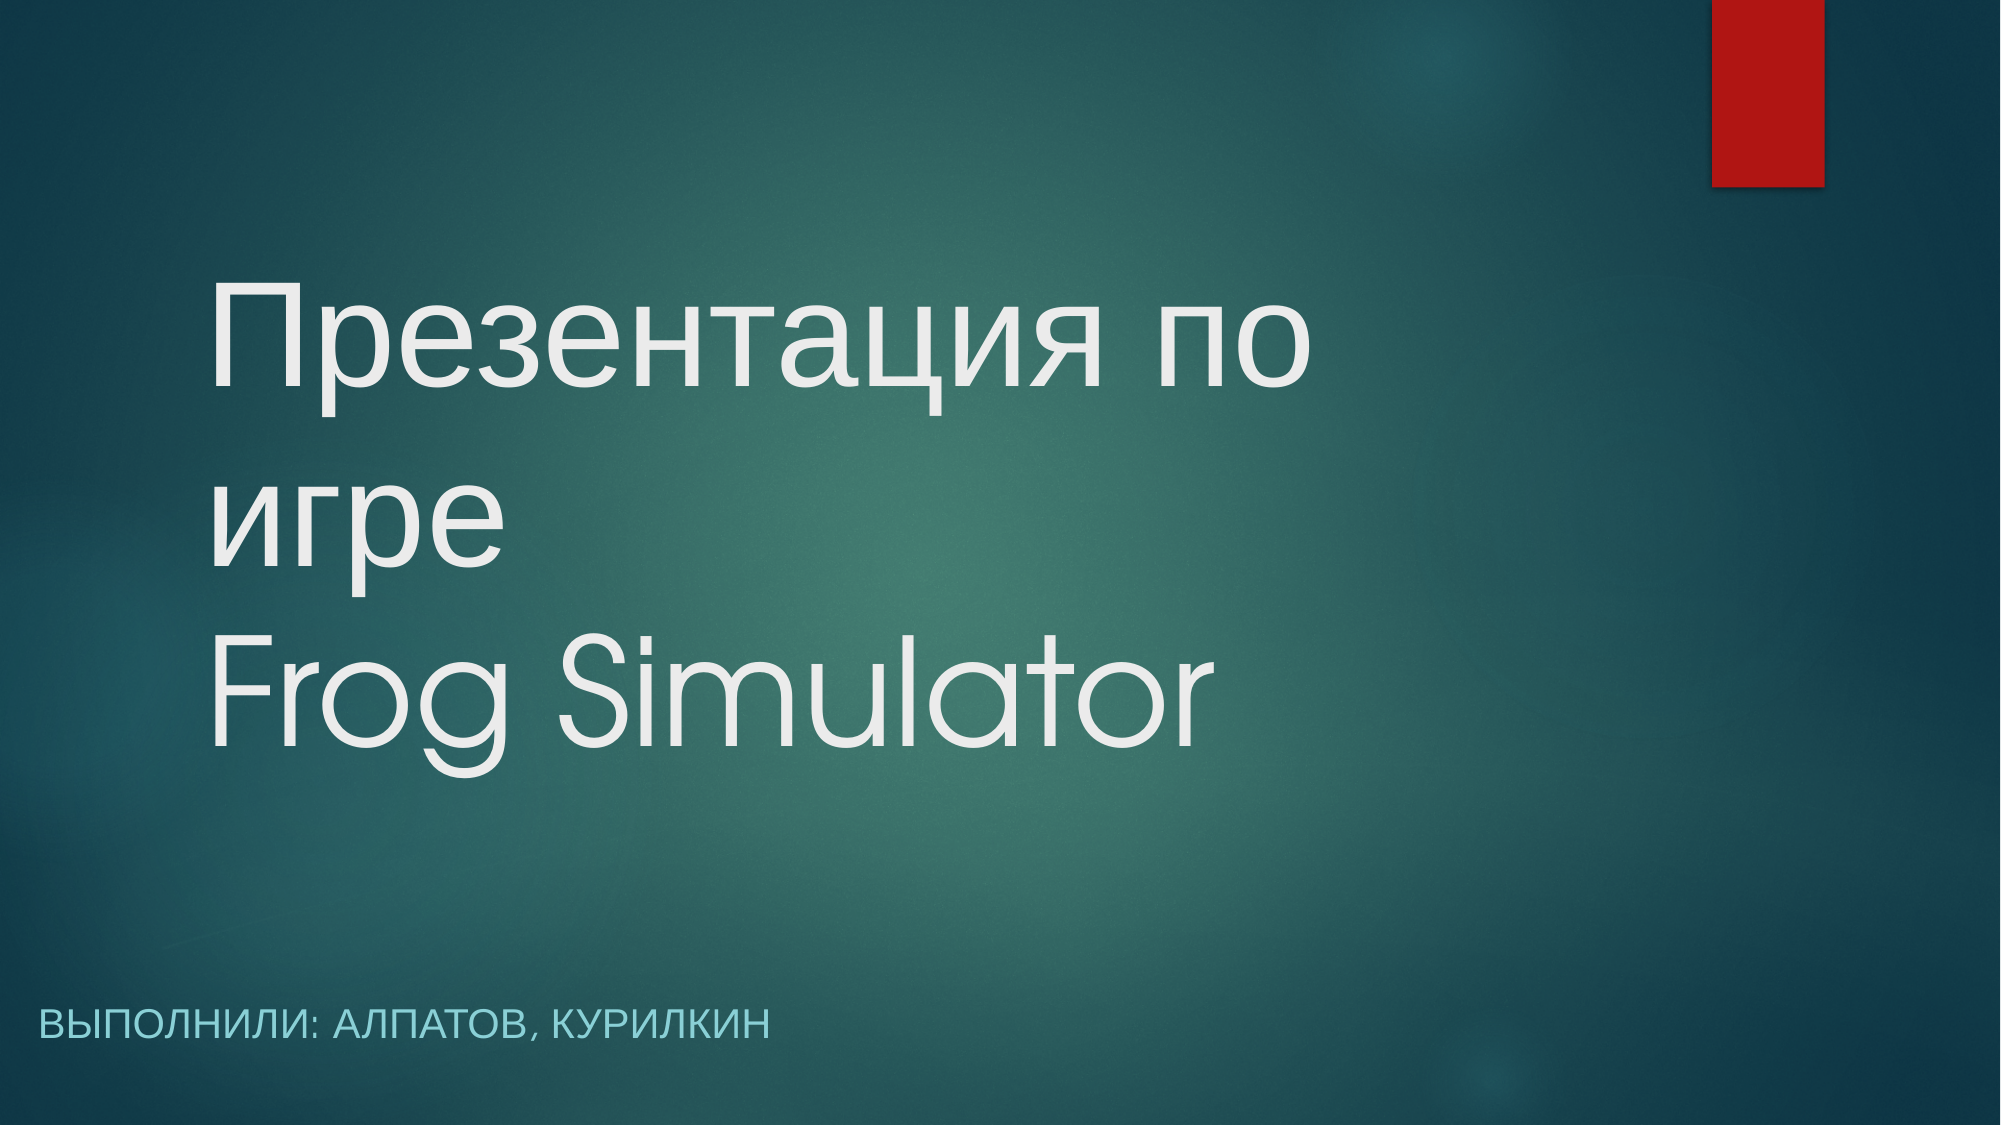

# Презентация по игре Frog Simulator
Выполнили: Алпатов, Курилкин